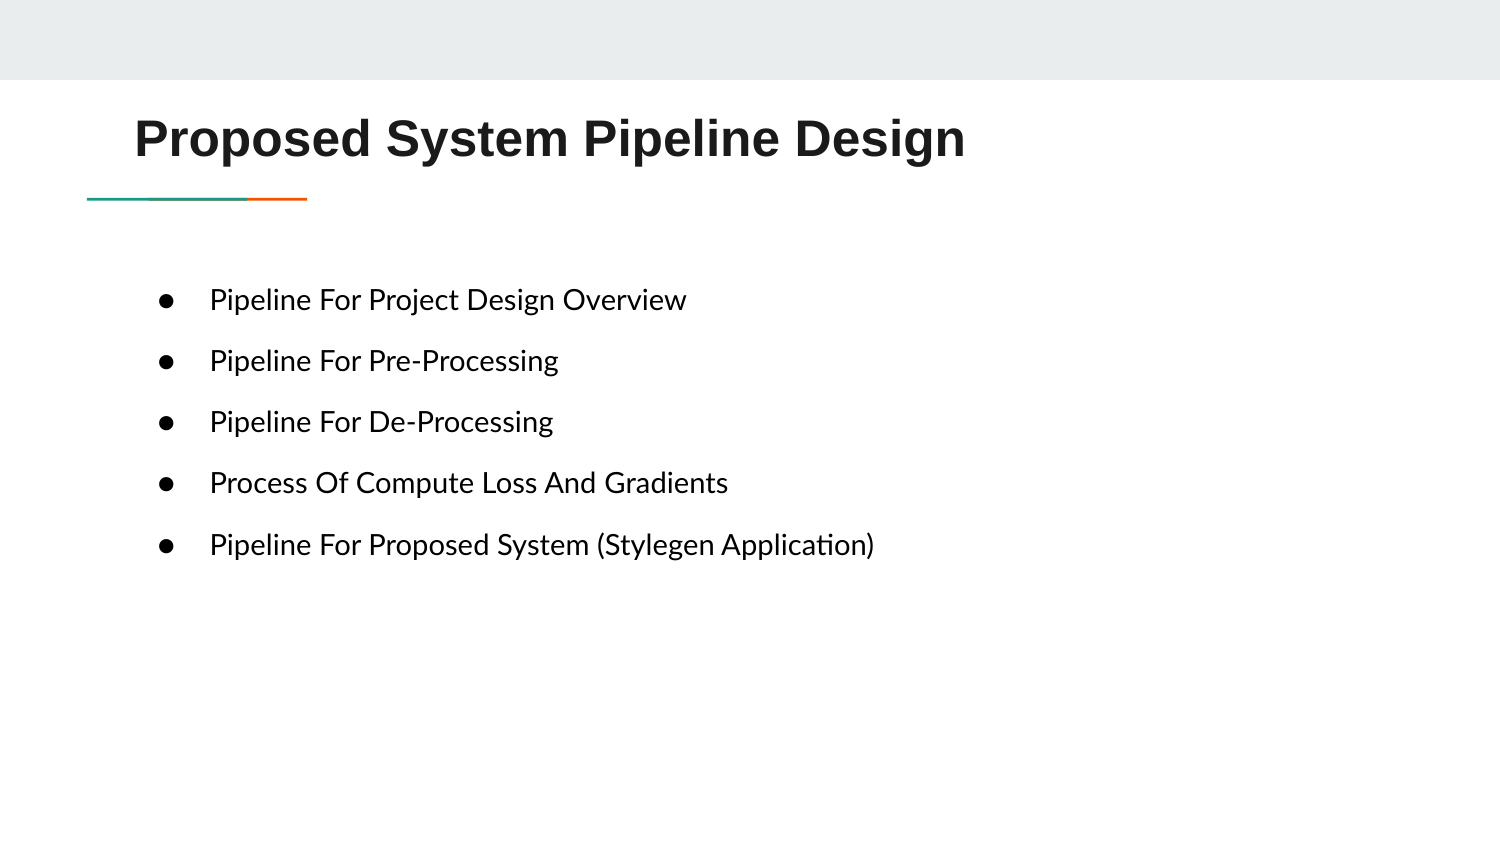

# Proposed System Pipeline Design
Pipeline For Project Design Overview
Pipeline For Pre-Processing
Pipeline For De-Processing
Process Of Compute Loss And Gradients
Pipeline For Proposed System (Stylegen Application)